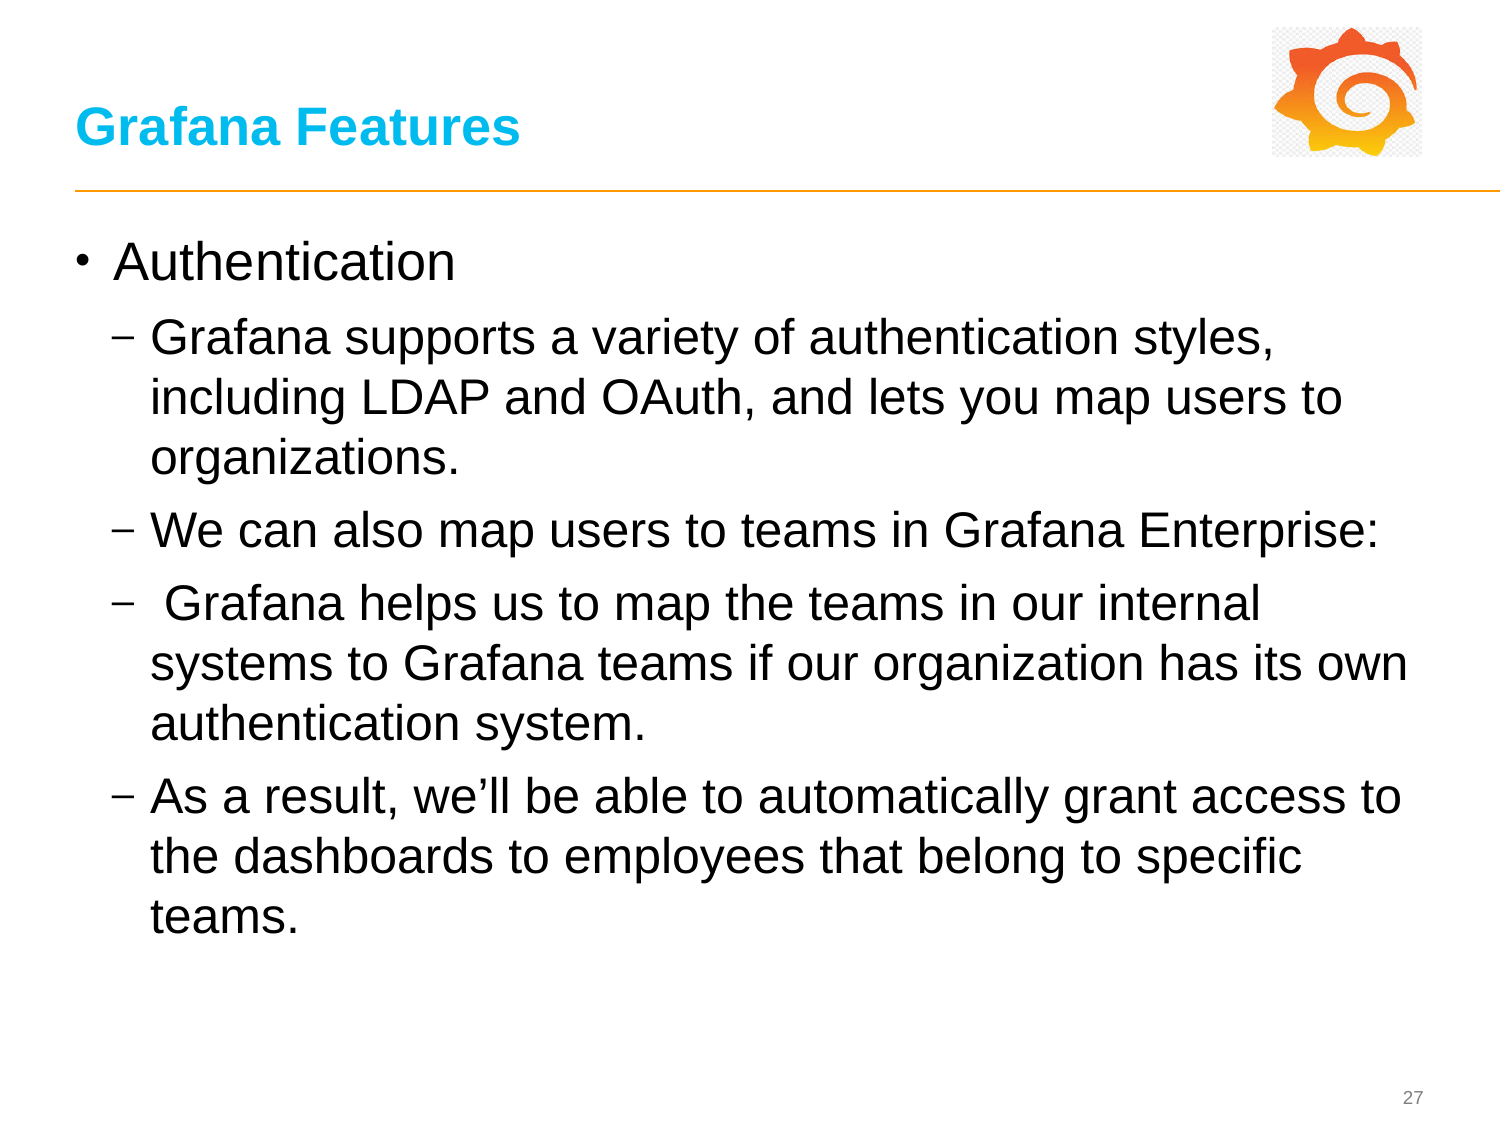

# Grafana Features
Authentication
Grafana supports a variety of authentication styles, including LDAP and OAuth, and lets you map users to organizations.
We can also map users to teams in Grafana Enterprise:
 Grafana helps us to map the teams in our internal systems to Grafana teams if our organization has its own authentication system.
As a result, we’ll be able to automatically grant access to the dashboards to employees that belong to specific teams.